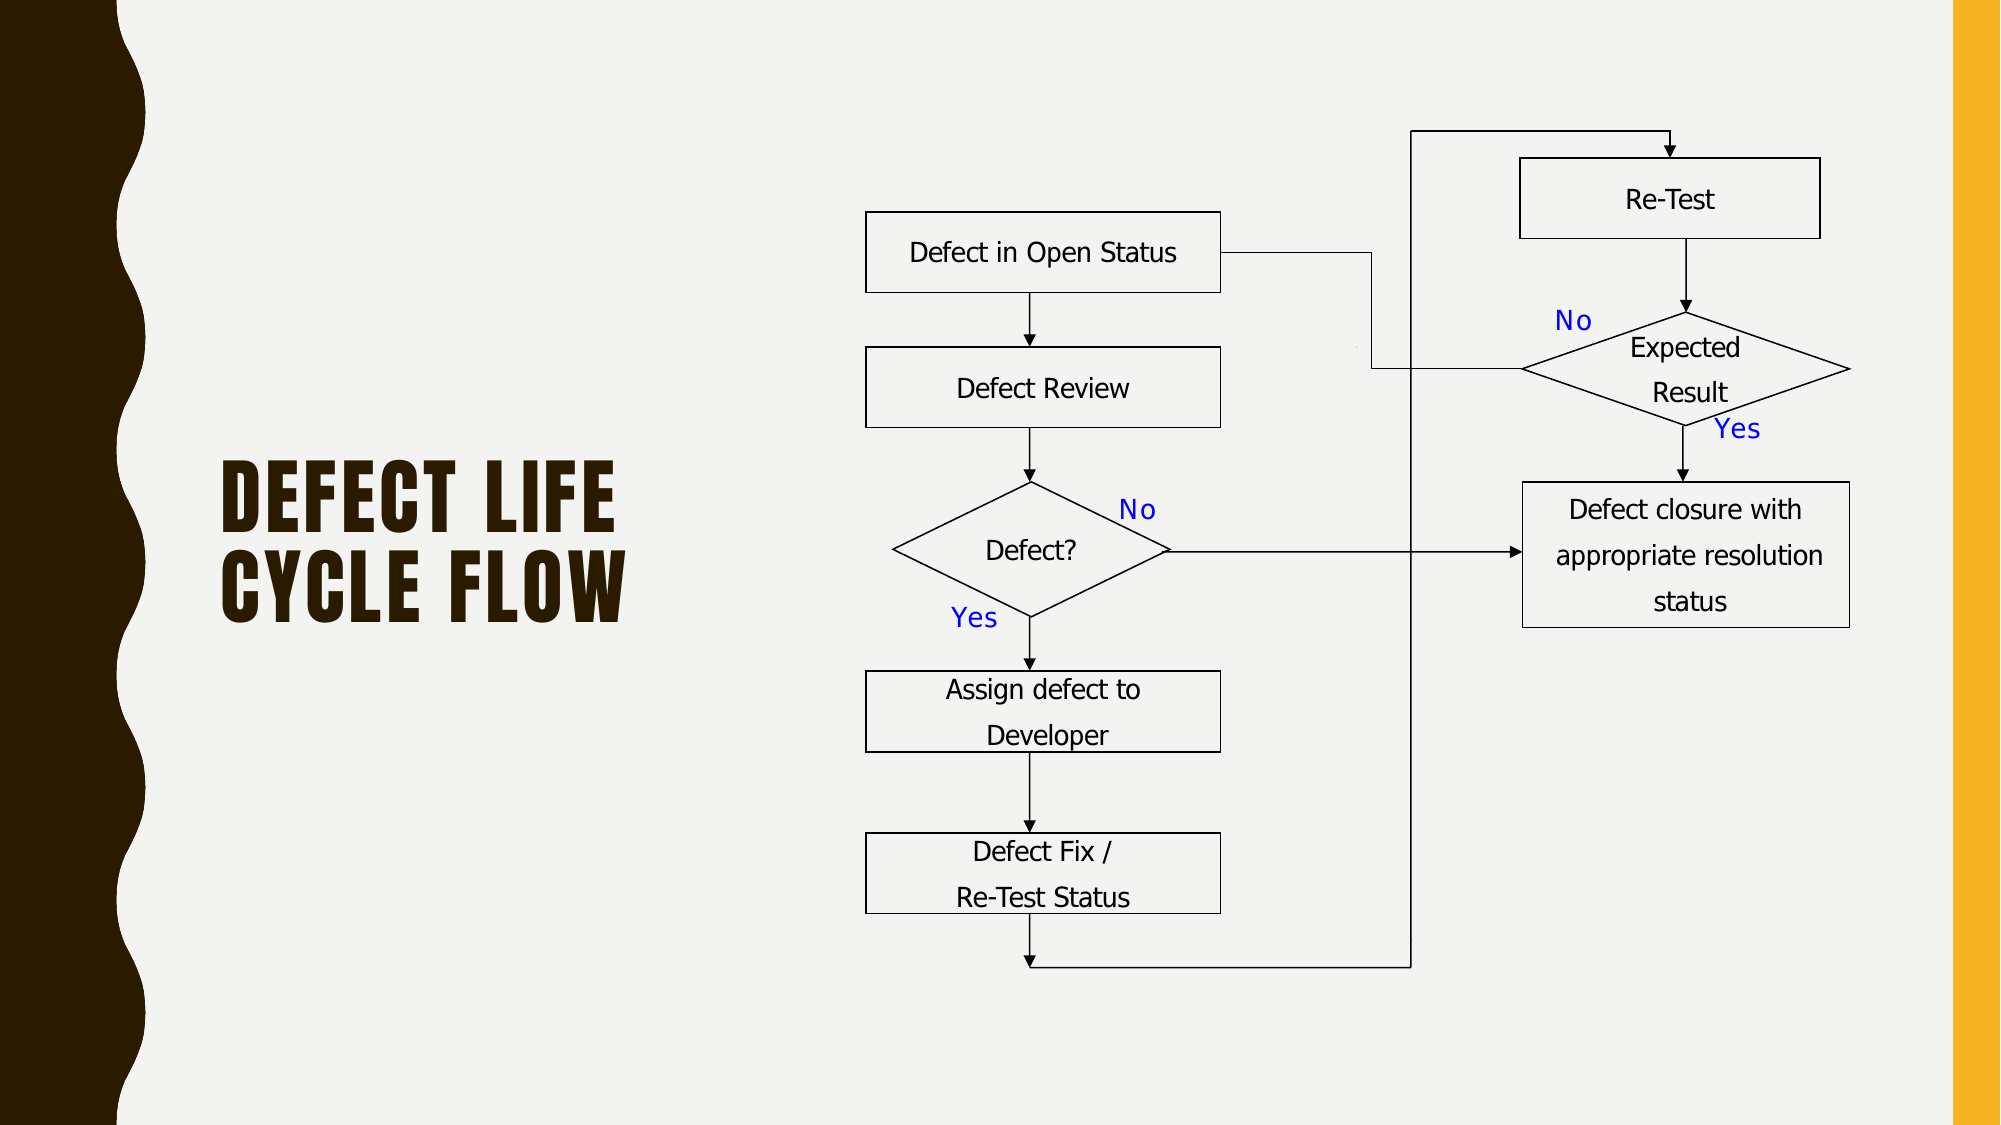

Defect Life Cycle Flow

Re-Test

Defect in Open Status

No
Expected
 Result
Defect Review

Yes

Defect?
No
Defect closure with
 appropriate resolution
 status

Yes

Assign defect to
 Developer

Defect Fix /
Re-Test Status